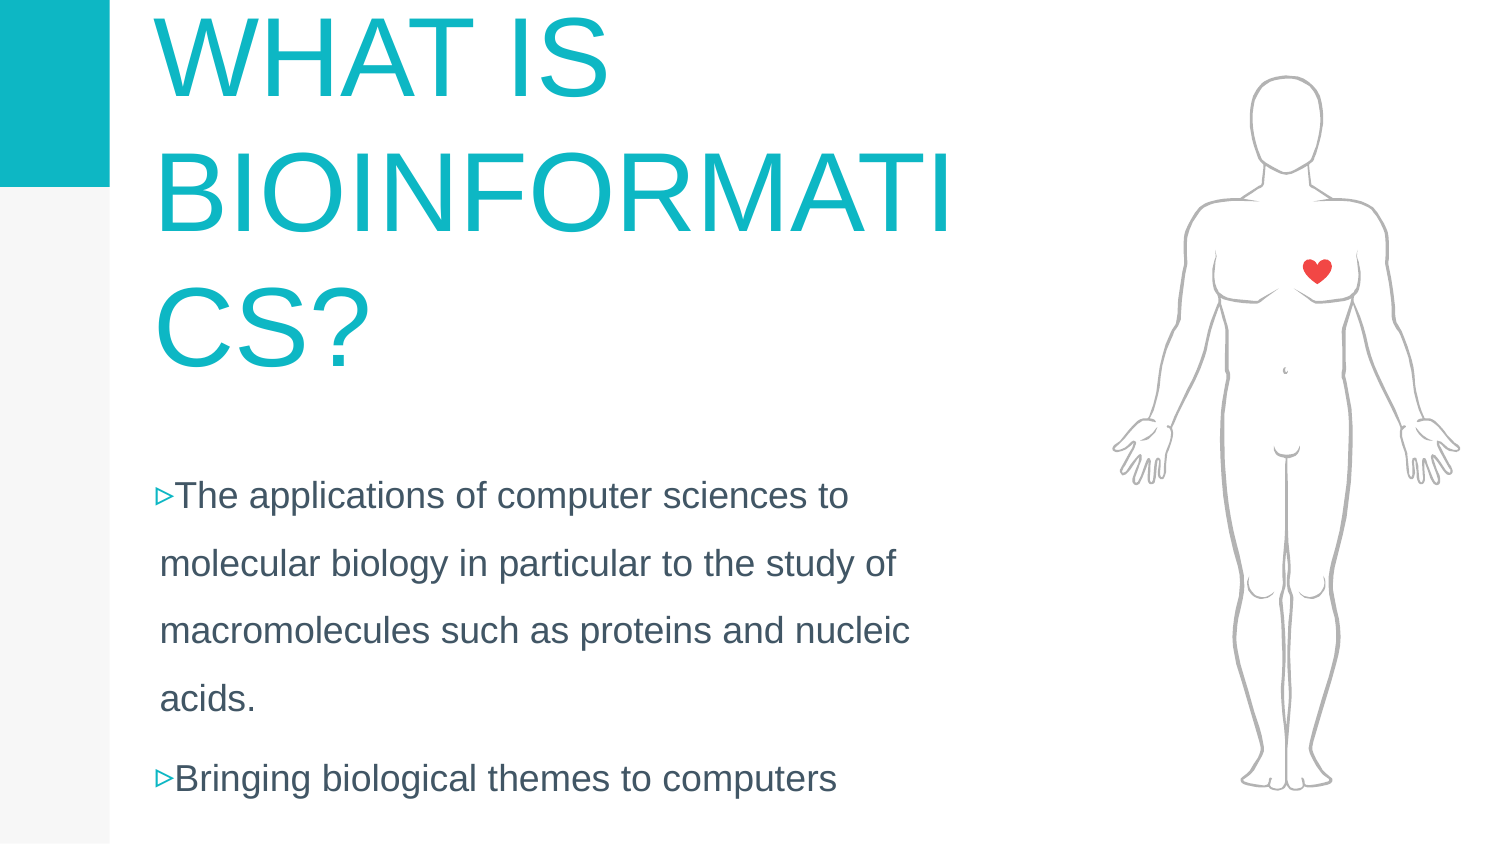

WHAT IS BIOINFORMATICS?

The applications of computer sciences to molecular biology in particular to the study of macromolecules such as proteins and nucleic acids.
Bringing biological themes to computers